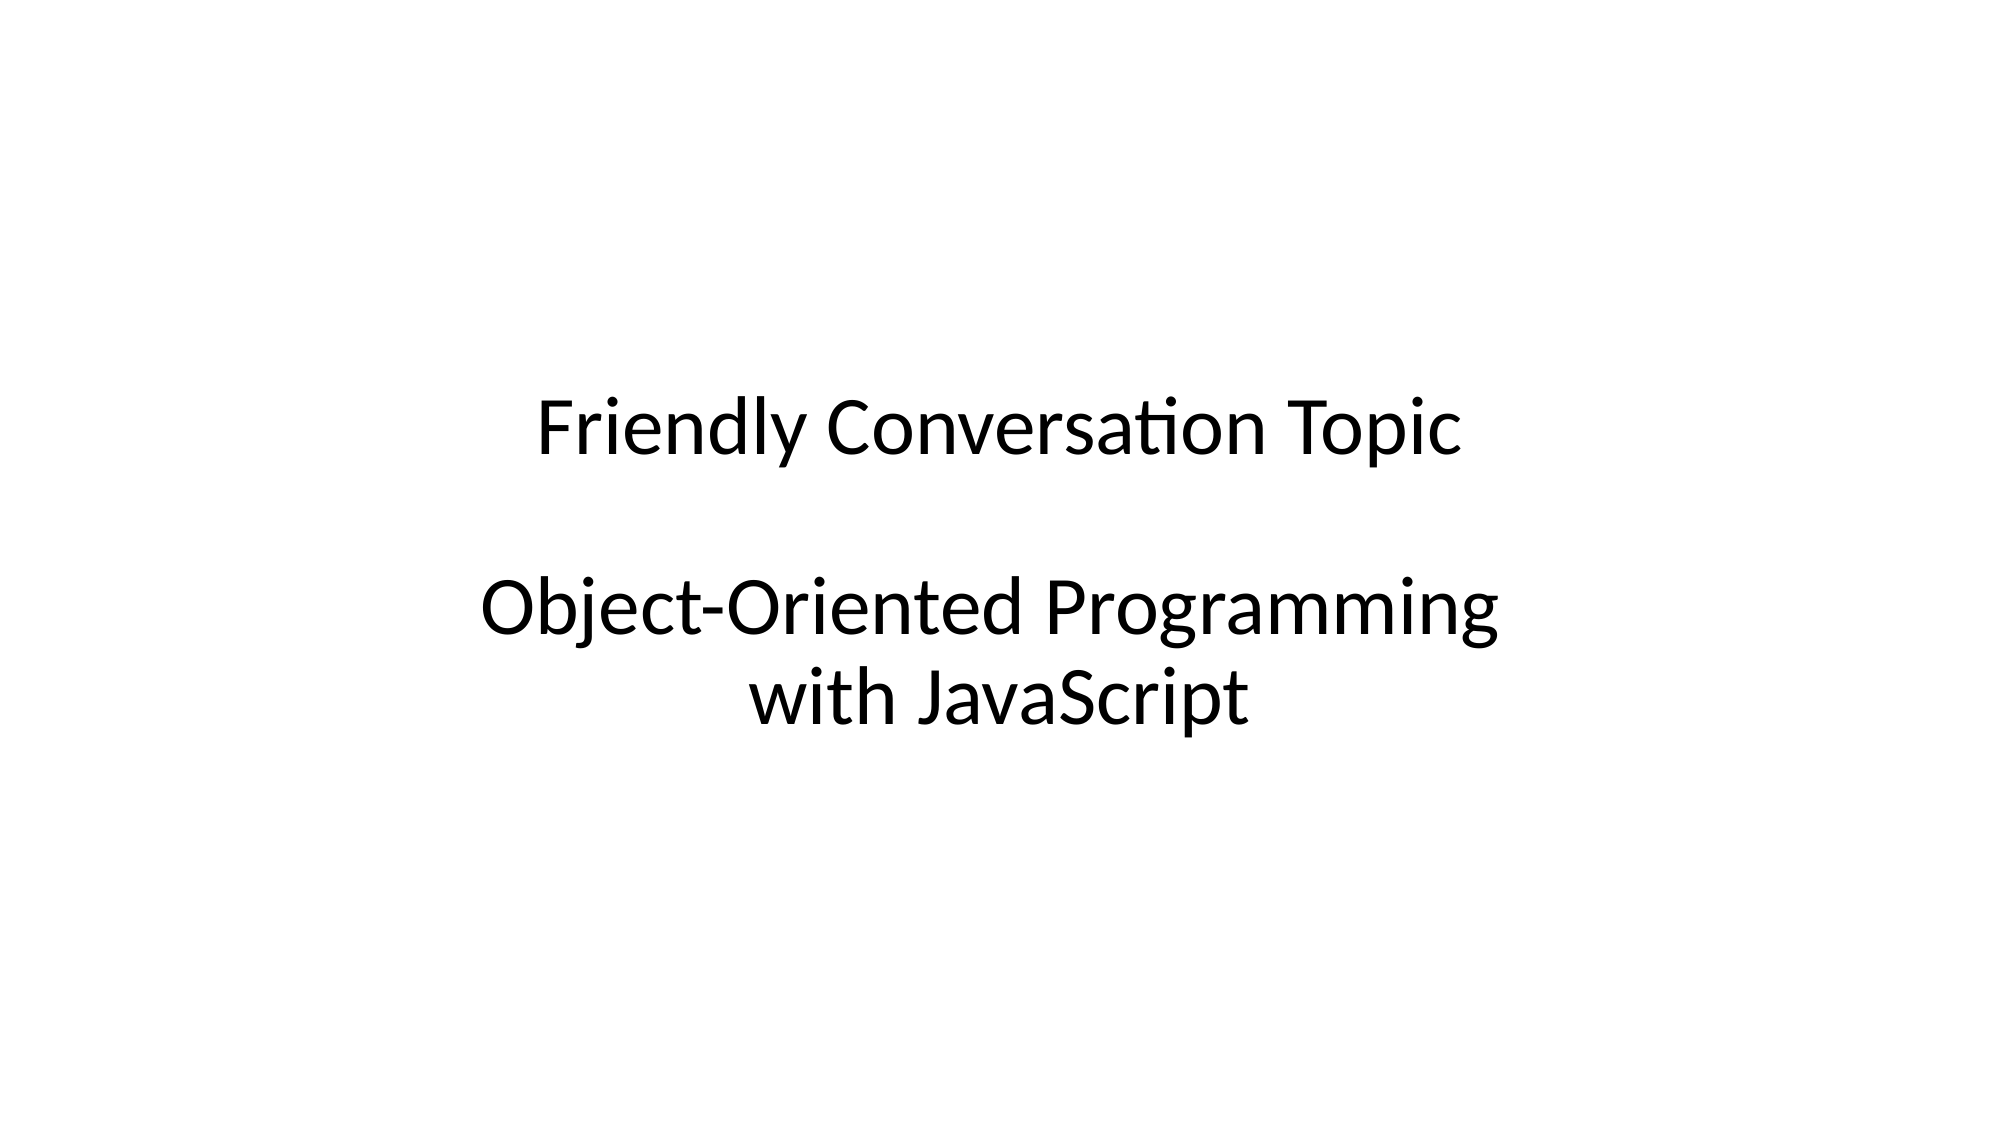

# Friendly Conversation Topic Object-Oriented Programming with JavaScript